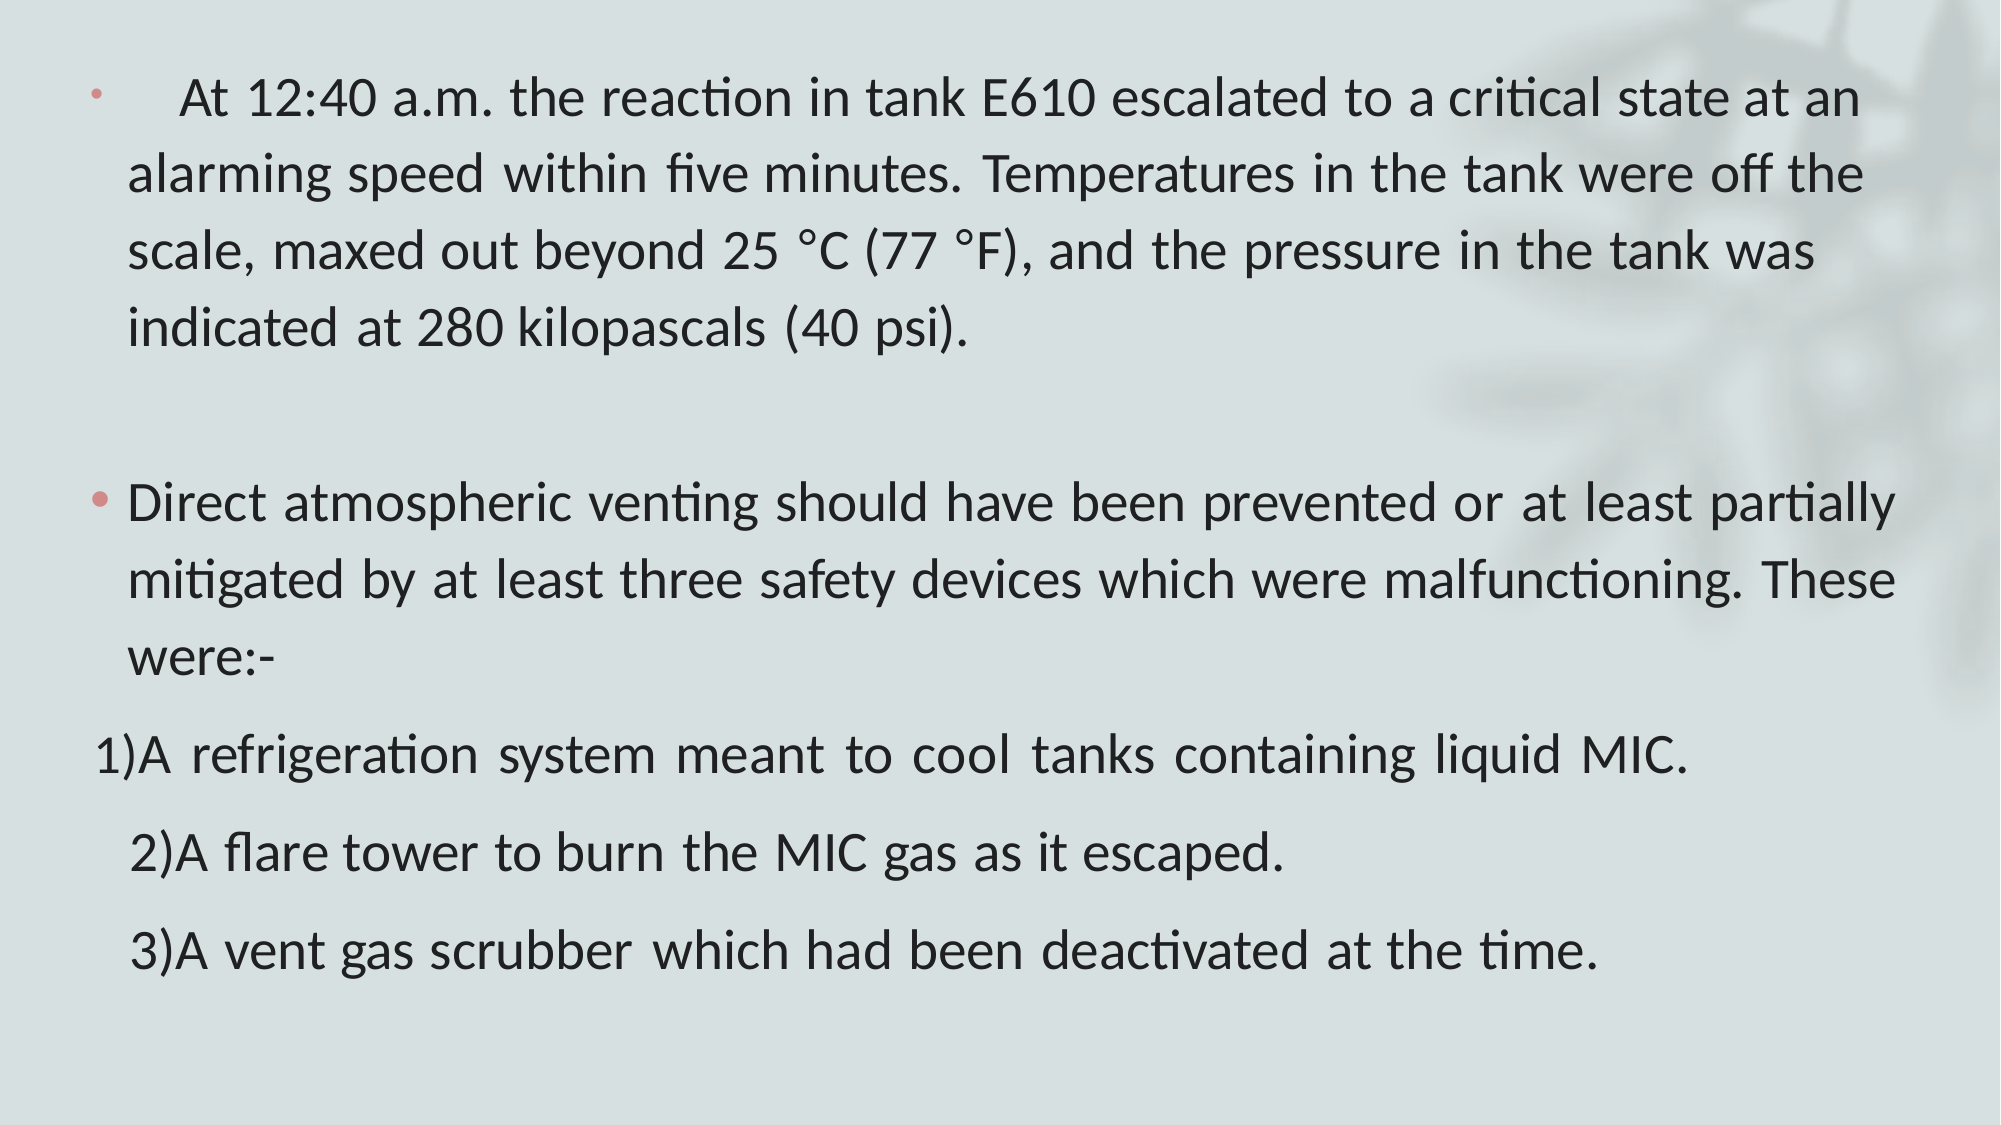

At 12:40 a.m. the reaction in tank E610 escalated to a critical state at an  alarming speed within five minutes. Temperatures in the tank were off the  scale, maxed out beyond 25 °C (77 °F), and the pressure in the tank was  indicated at 280 kilopascals (40 psi).

Direct atmospheric venting should have been prevented or at least partially  mitigated by at least three safety devices which were malfunctioning. These  were:-
A refrigeration system meant to cool tanks containing liquid MIC.  2)A flare tower to burn the MIC gas as it escaped.
3)A vent gas scrubber which had been deactivated at the time.